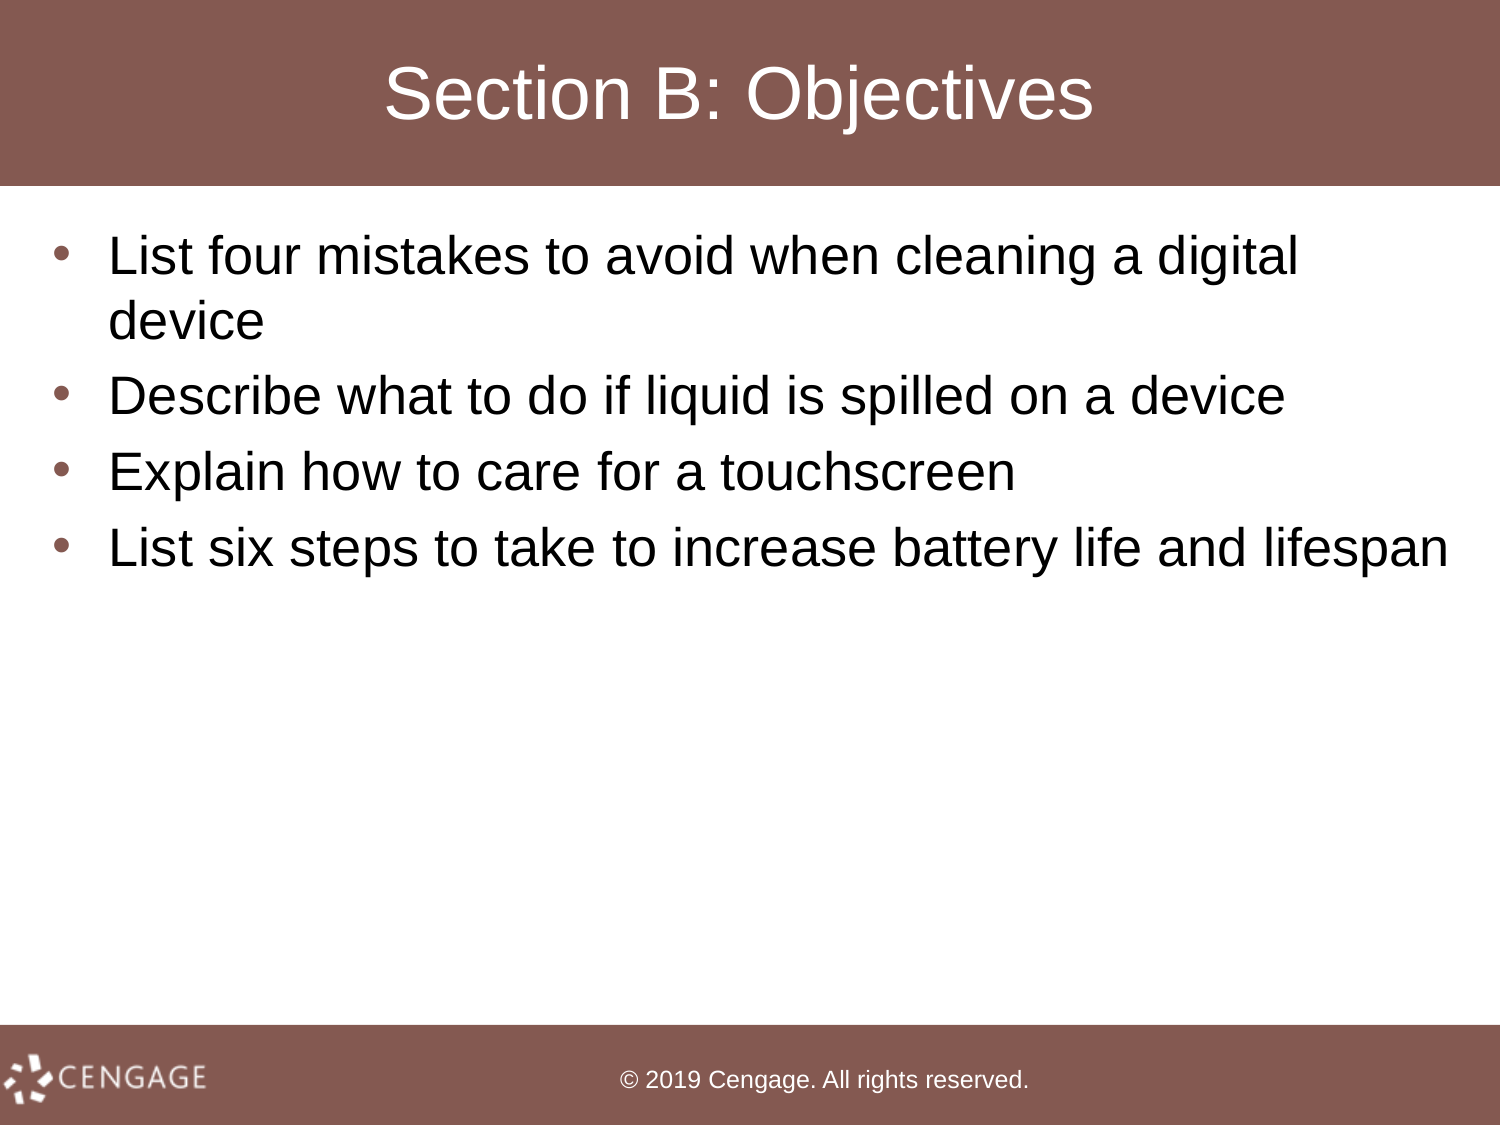

# Section B: Objectives
List four mistakes to avoid when cleaning a digital device
Describe what to do if liquid is spilled on a device
Explain how to care for a touchscreen
List six steps to take to increase battery life and lifespan